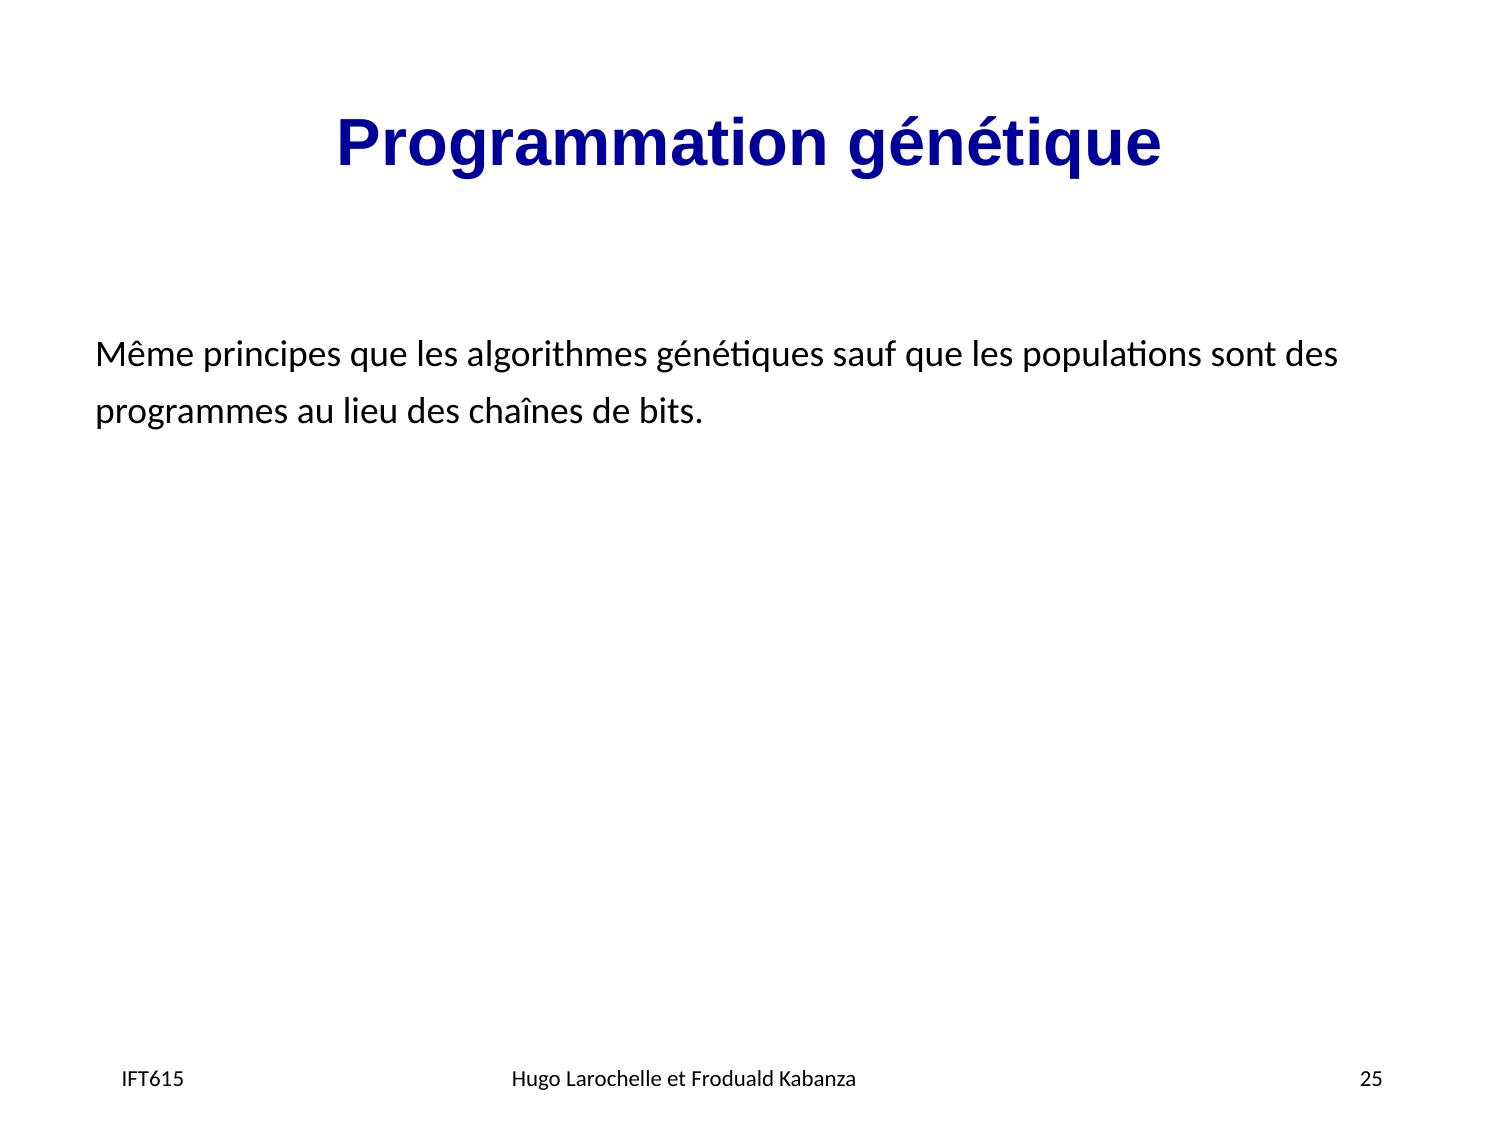

# Programmation génétique
Même principes que les algorithmes génétiques sauf que les populations sont des
programmes au lieu des chaînes de bits.

IFT615
Hugo Larochelle et Froduald Kabanza
25